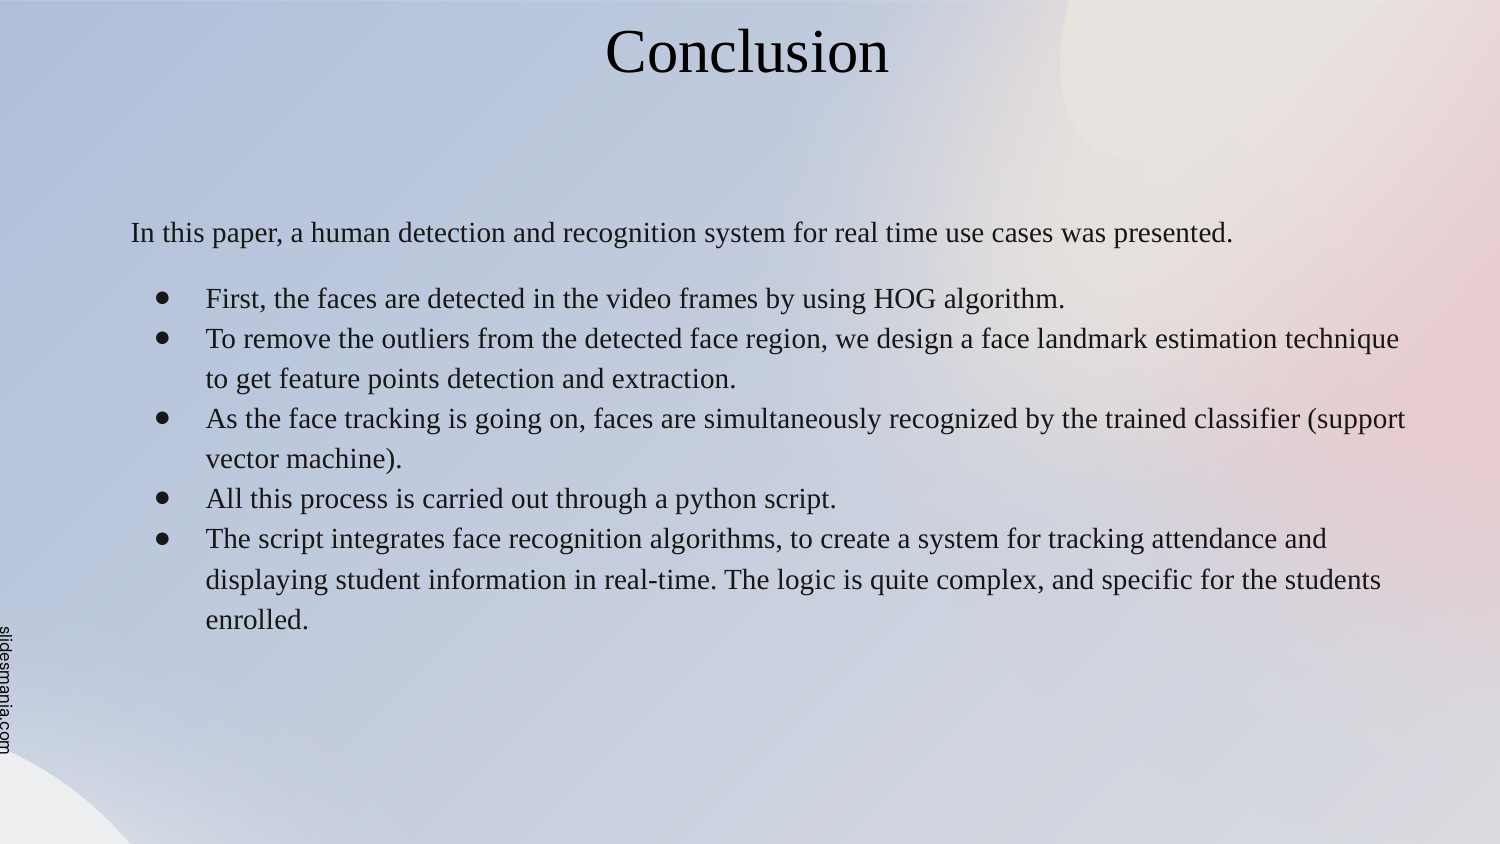

# Conclusion
In this paper, a human detection and recognition system for real time use cases was presented.
First, the faces are detected in the video frames by using HOG algorithm.
To remove the outliers from the detected face region, we design a face landmark estimation technique to get feature points detection and extraction.
As the face tracking is going on, faces are simultaneously recognized by the trained classifier (support vector machine).
All this process is carried out through a python script.
The script integrates face recognition algorithms, to create a system for tracking attendance and displaying student information in real-time. The logic is quite complex, and specific for the students enrolled.